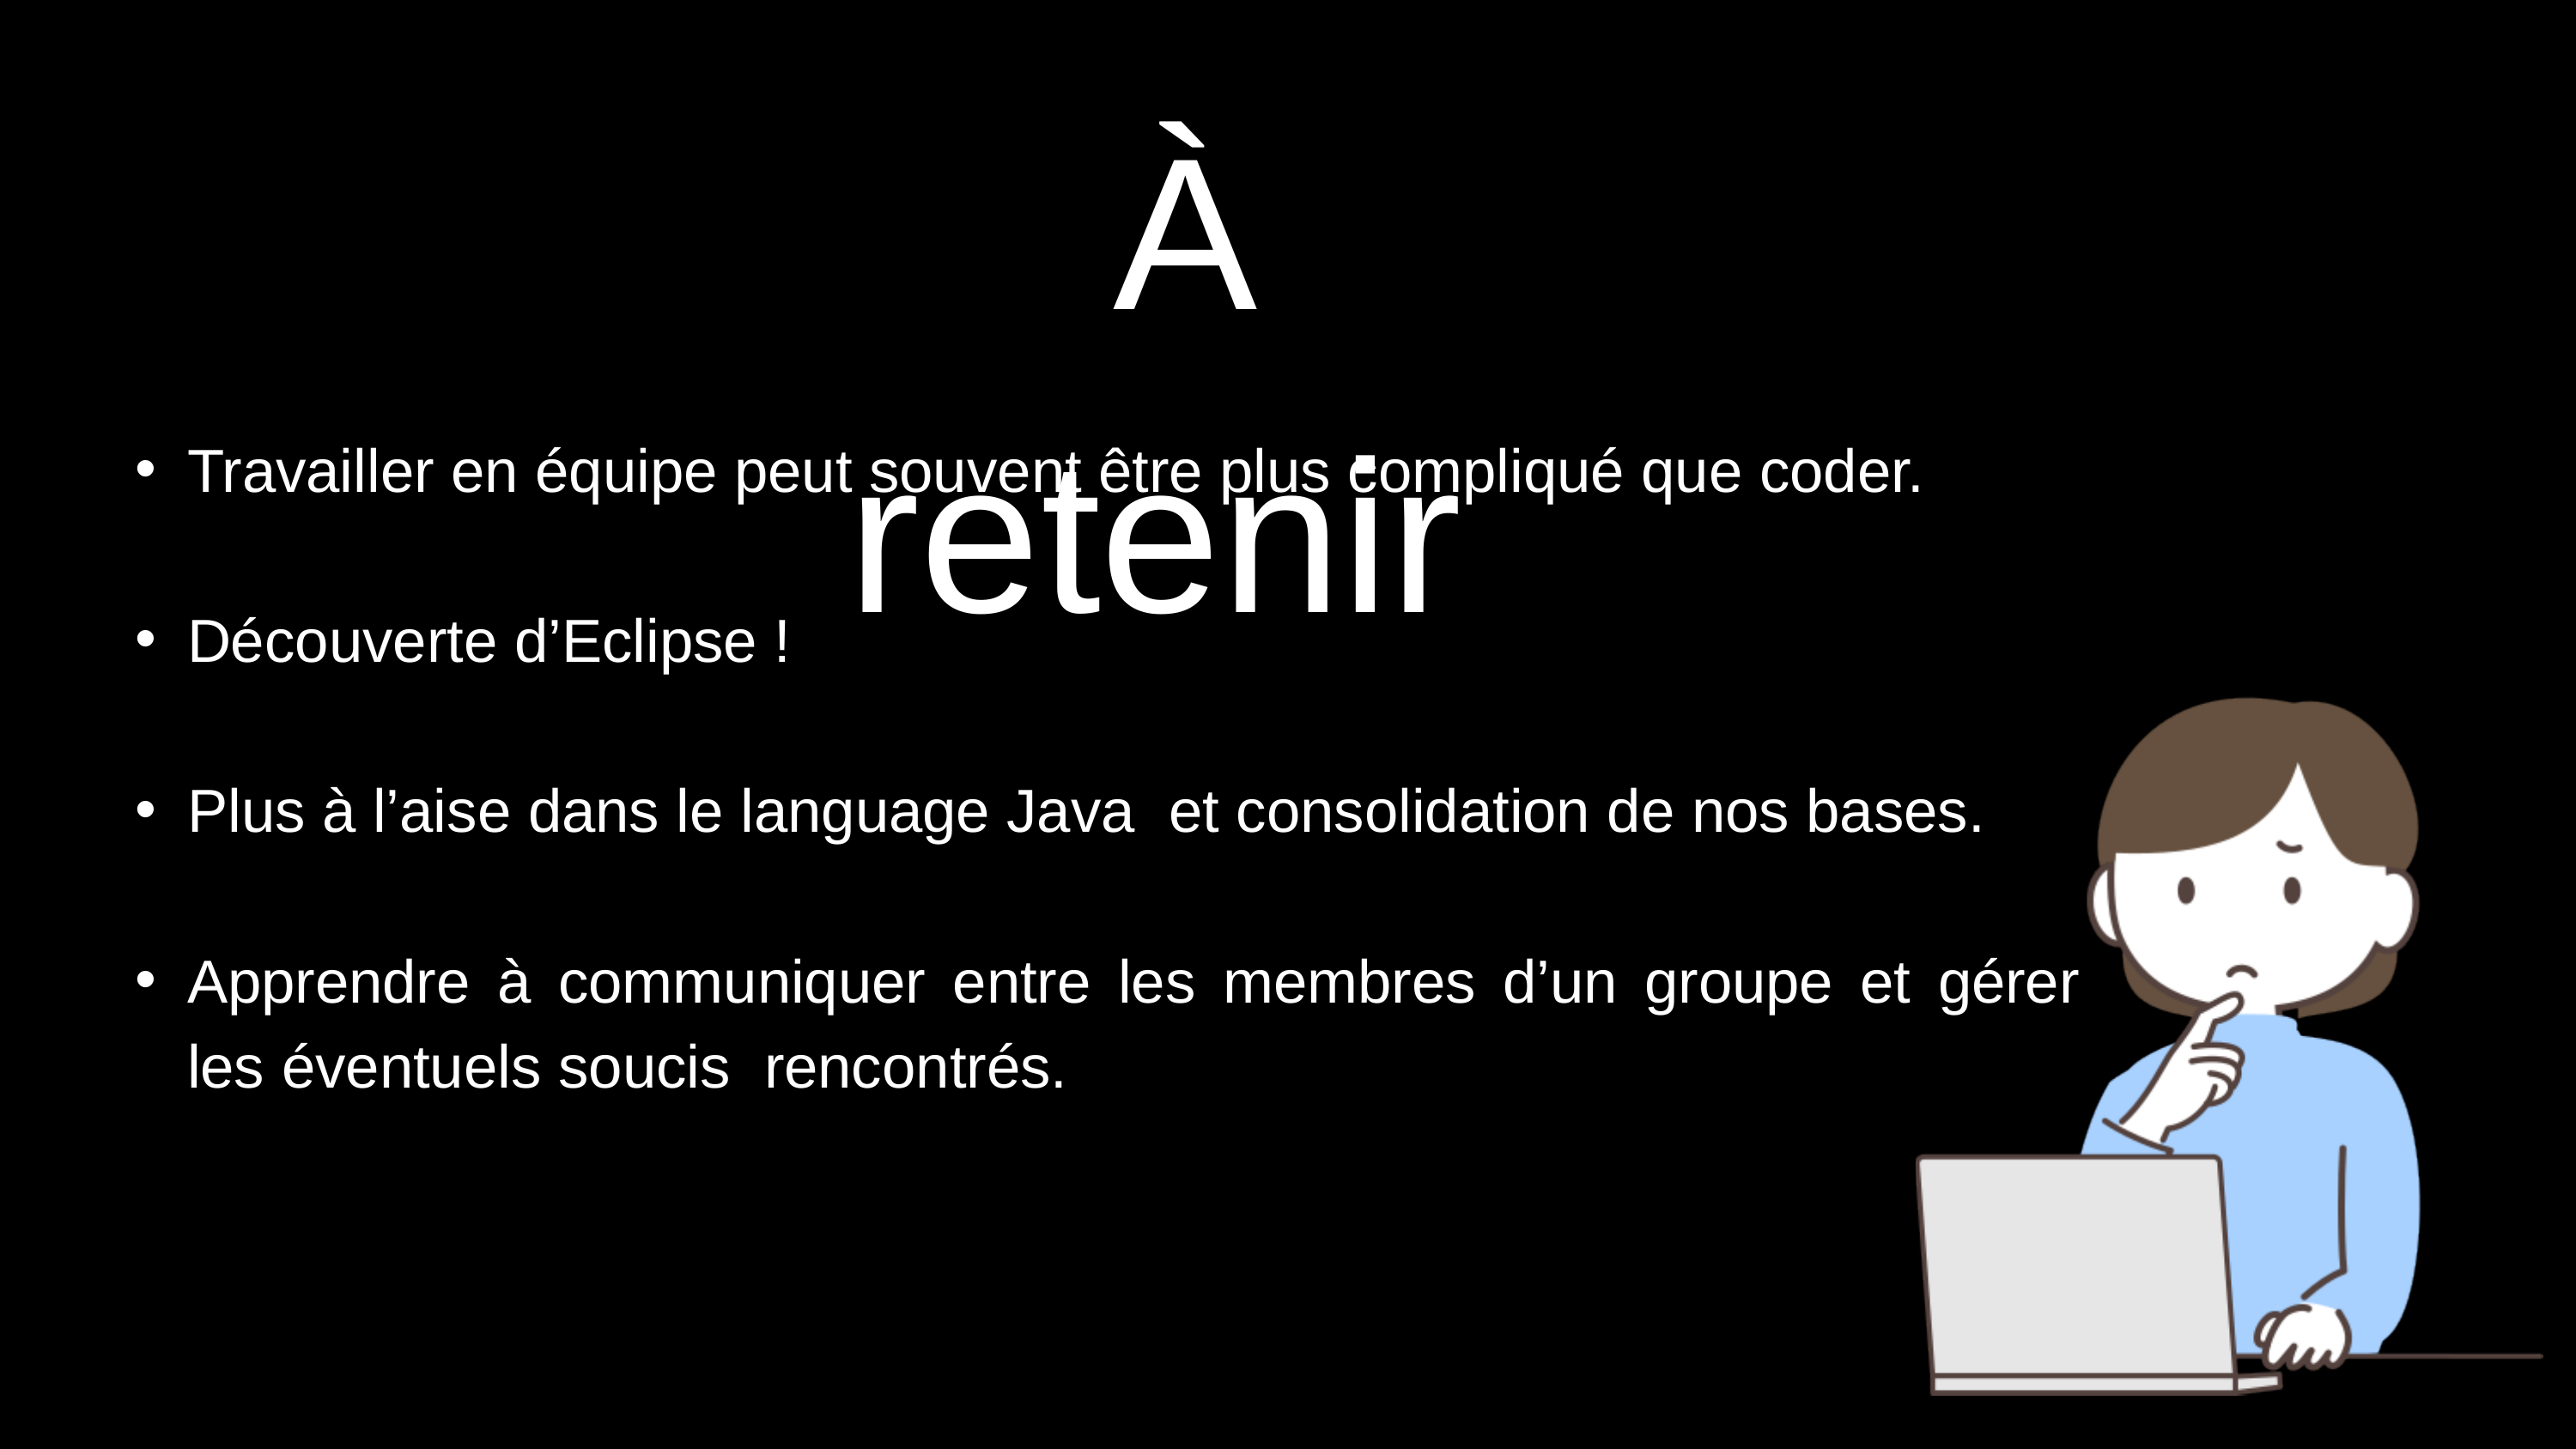

À retenir
Travailler en équipe peut souvent être plus compliqué que coder.

Découverte d’Eclipse !

Plus à l’aise dans le language Java  et consolidation de nos bases.

Apprendre à communiquer entre les membres d’un groupe et gérer les éventuels soucis  rencontrés.